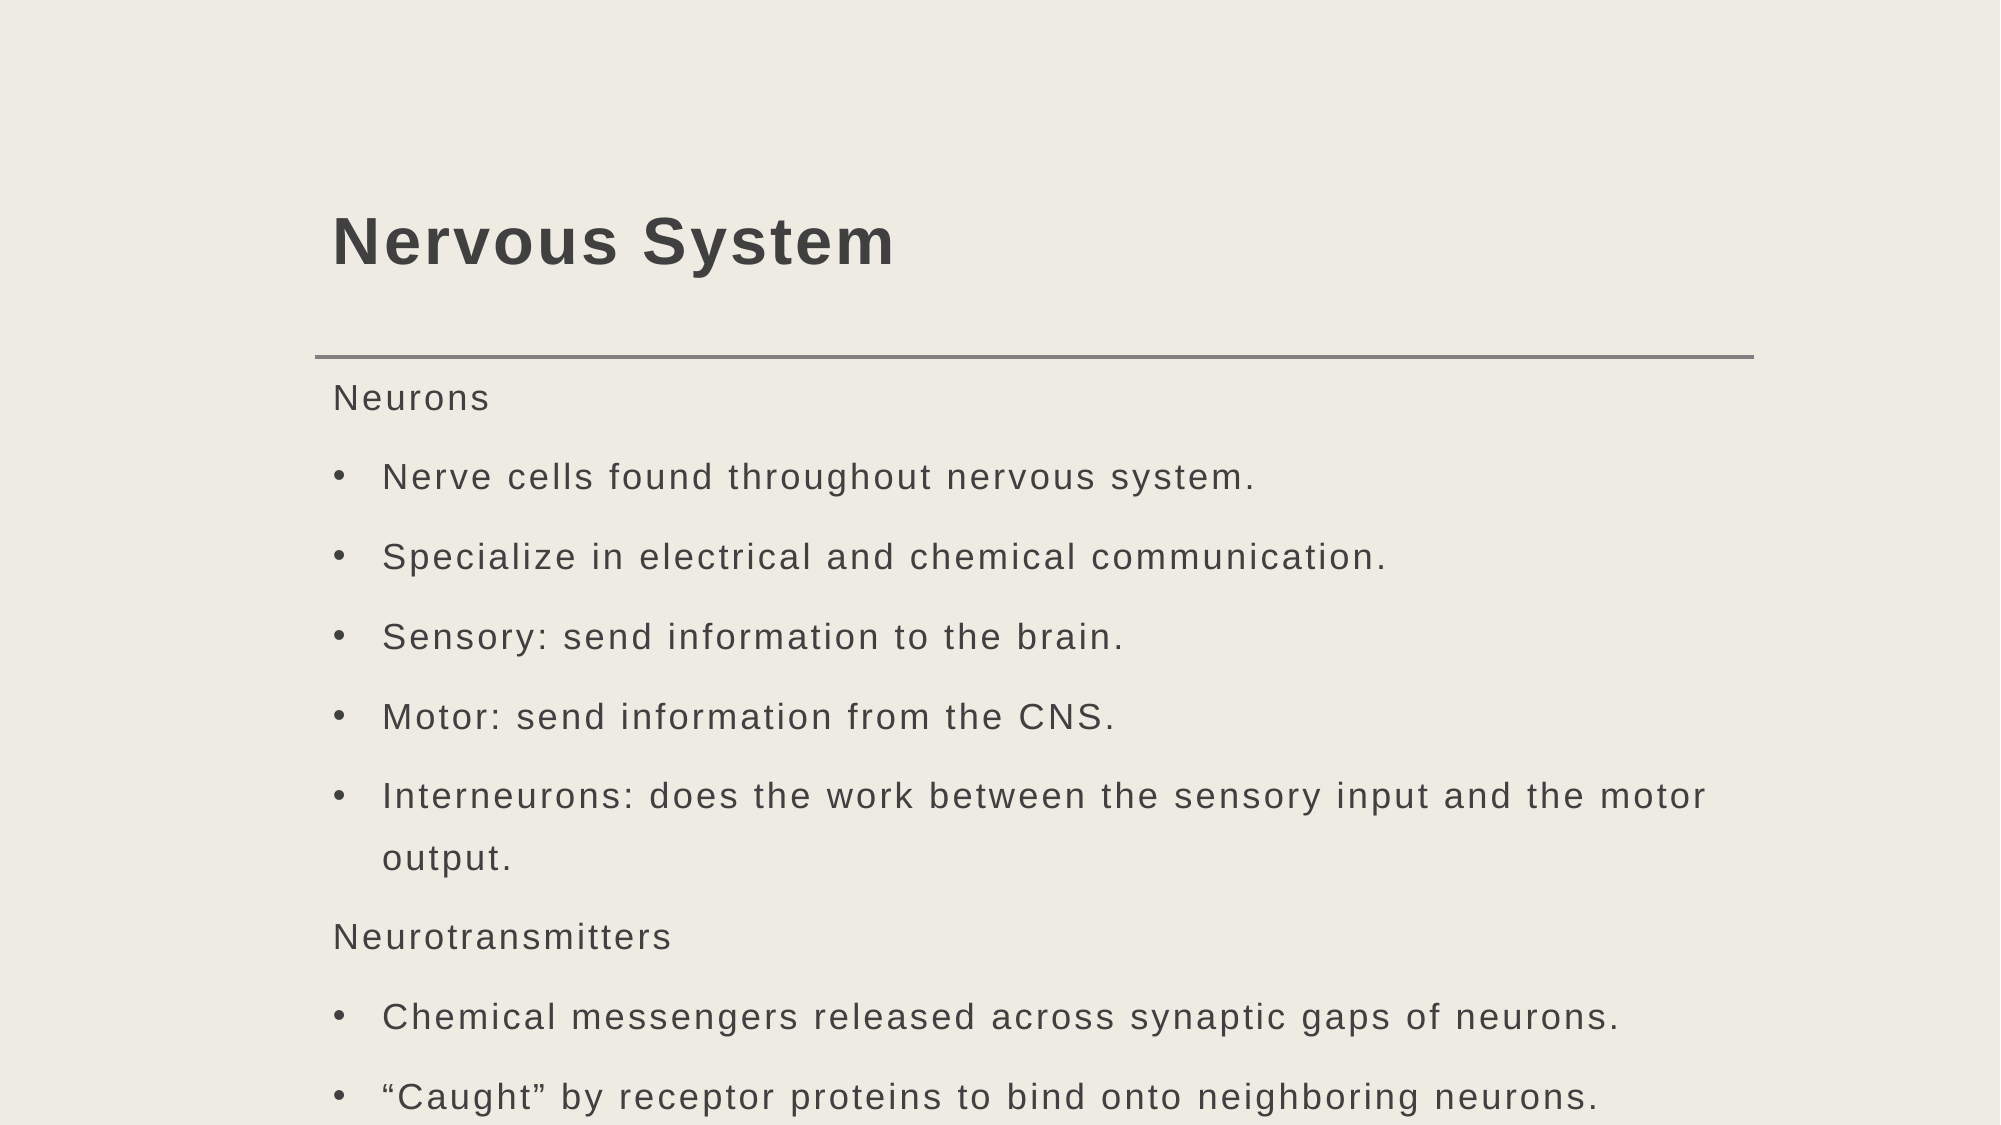

# Nervous System
Neurons
Nerve cells found throughout nervous system.
Specialize in electrical and chemical communication.
Sensory: send information to the brain.
Motor: send information from the CNS.
Interneurons: does the work between the sensory input and the motor output.
Neurotransmitters
Chemical messengers released across synaptic gaps of neurons.
“Caught” by receptor proteins to bind onto neighboring neurons.